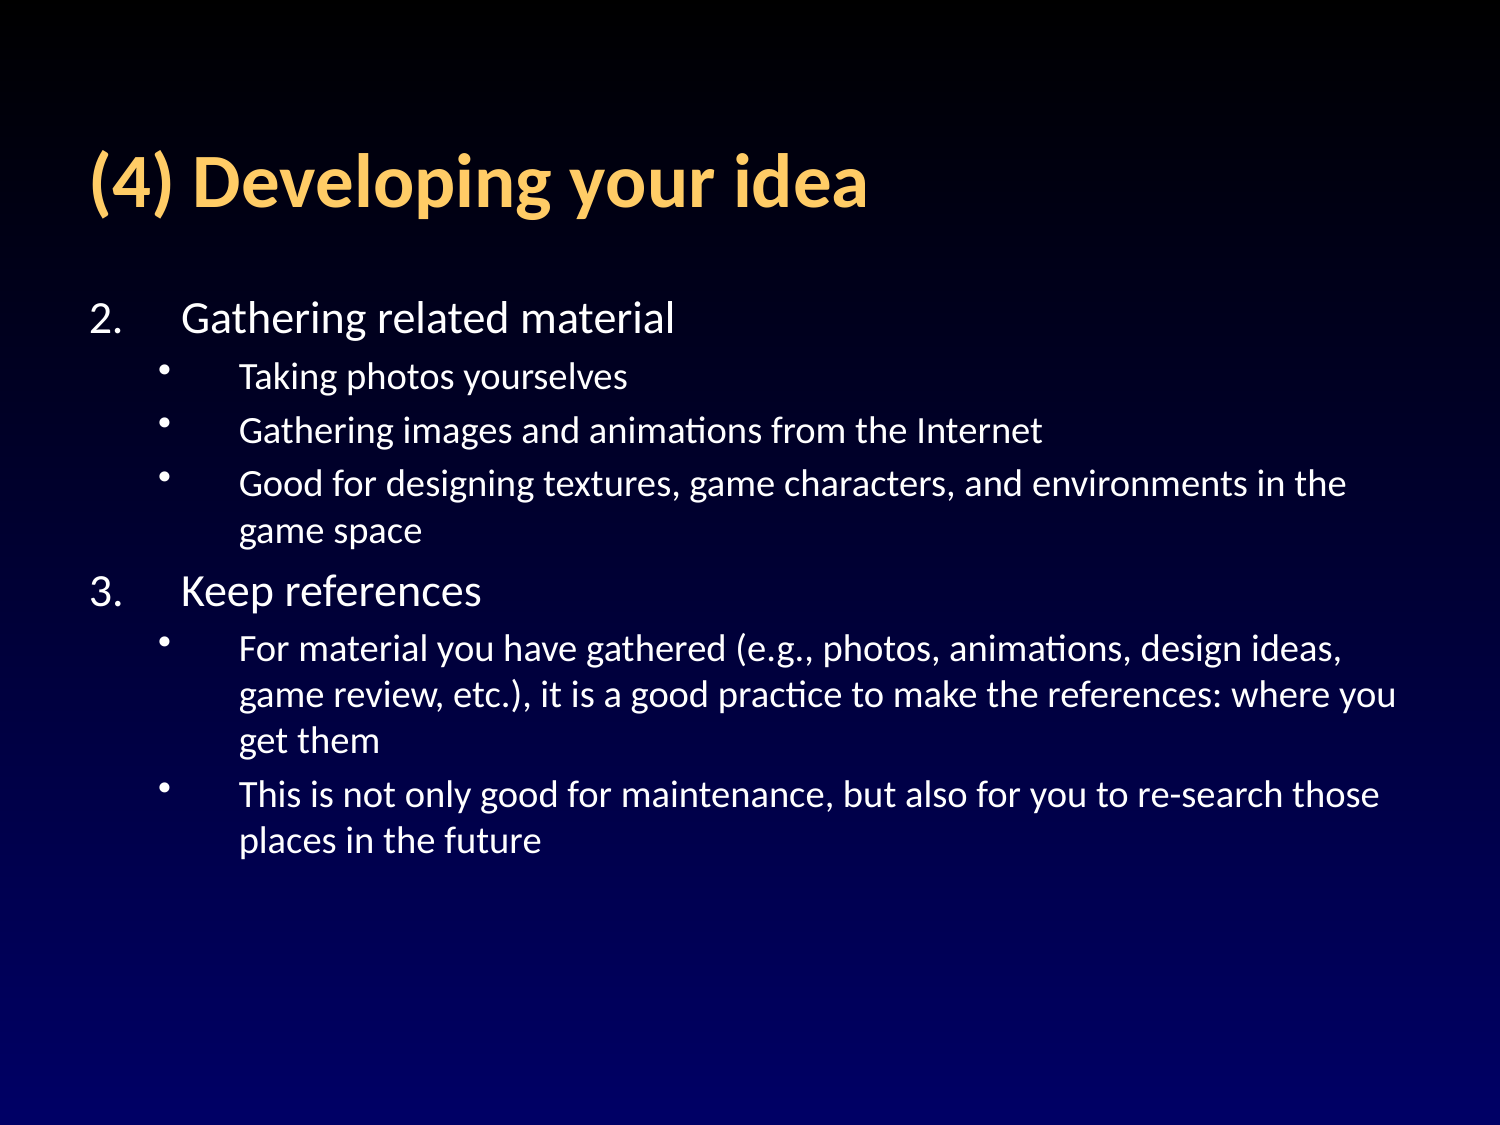

# (4) Developing your idea
2.	Gathering related material
Taking photos yourselves
Gathering images and animations from the Internet
Good for designing textures, game characters, and environments in the game space
Keep references
For material you have gathered (e.g., photos, animations, design ideas, game review, etc.), it is a good practice to make the references: where you get them
This is not only good for maintenance, but also for you to re-search those places in the future